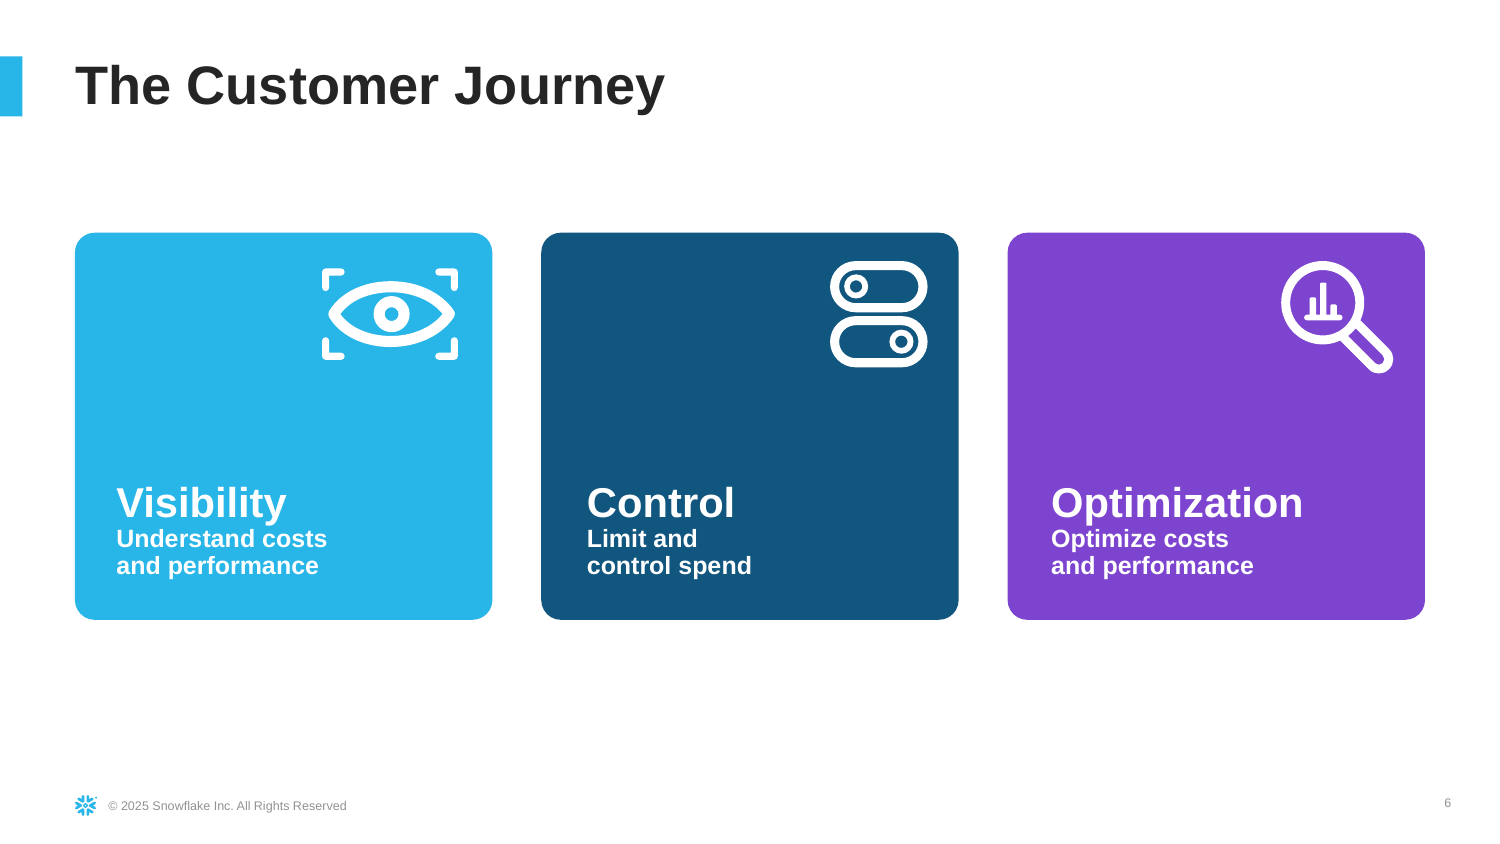

20 min
# The Customer Journey

Visibility
Understand costs
and performance
Control
Limit and
control spend
Optimization
Optimize costs
and performance